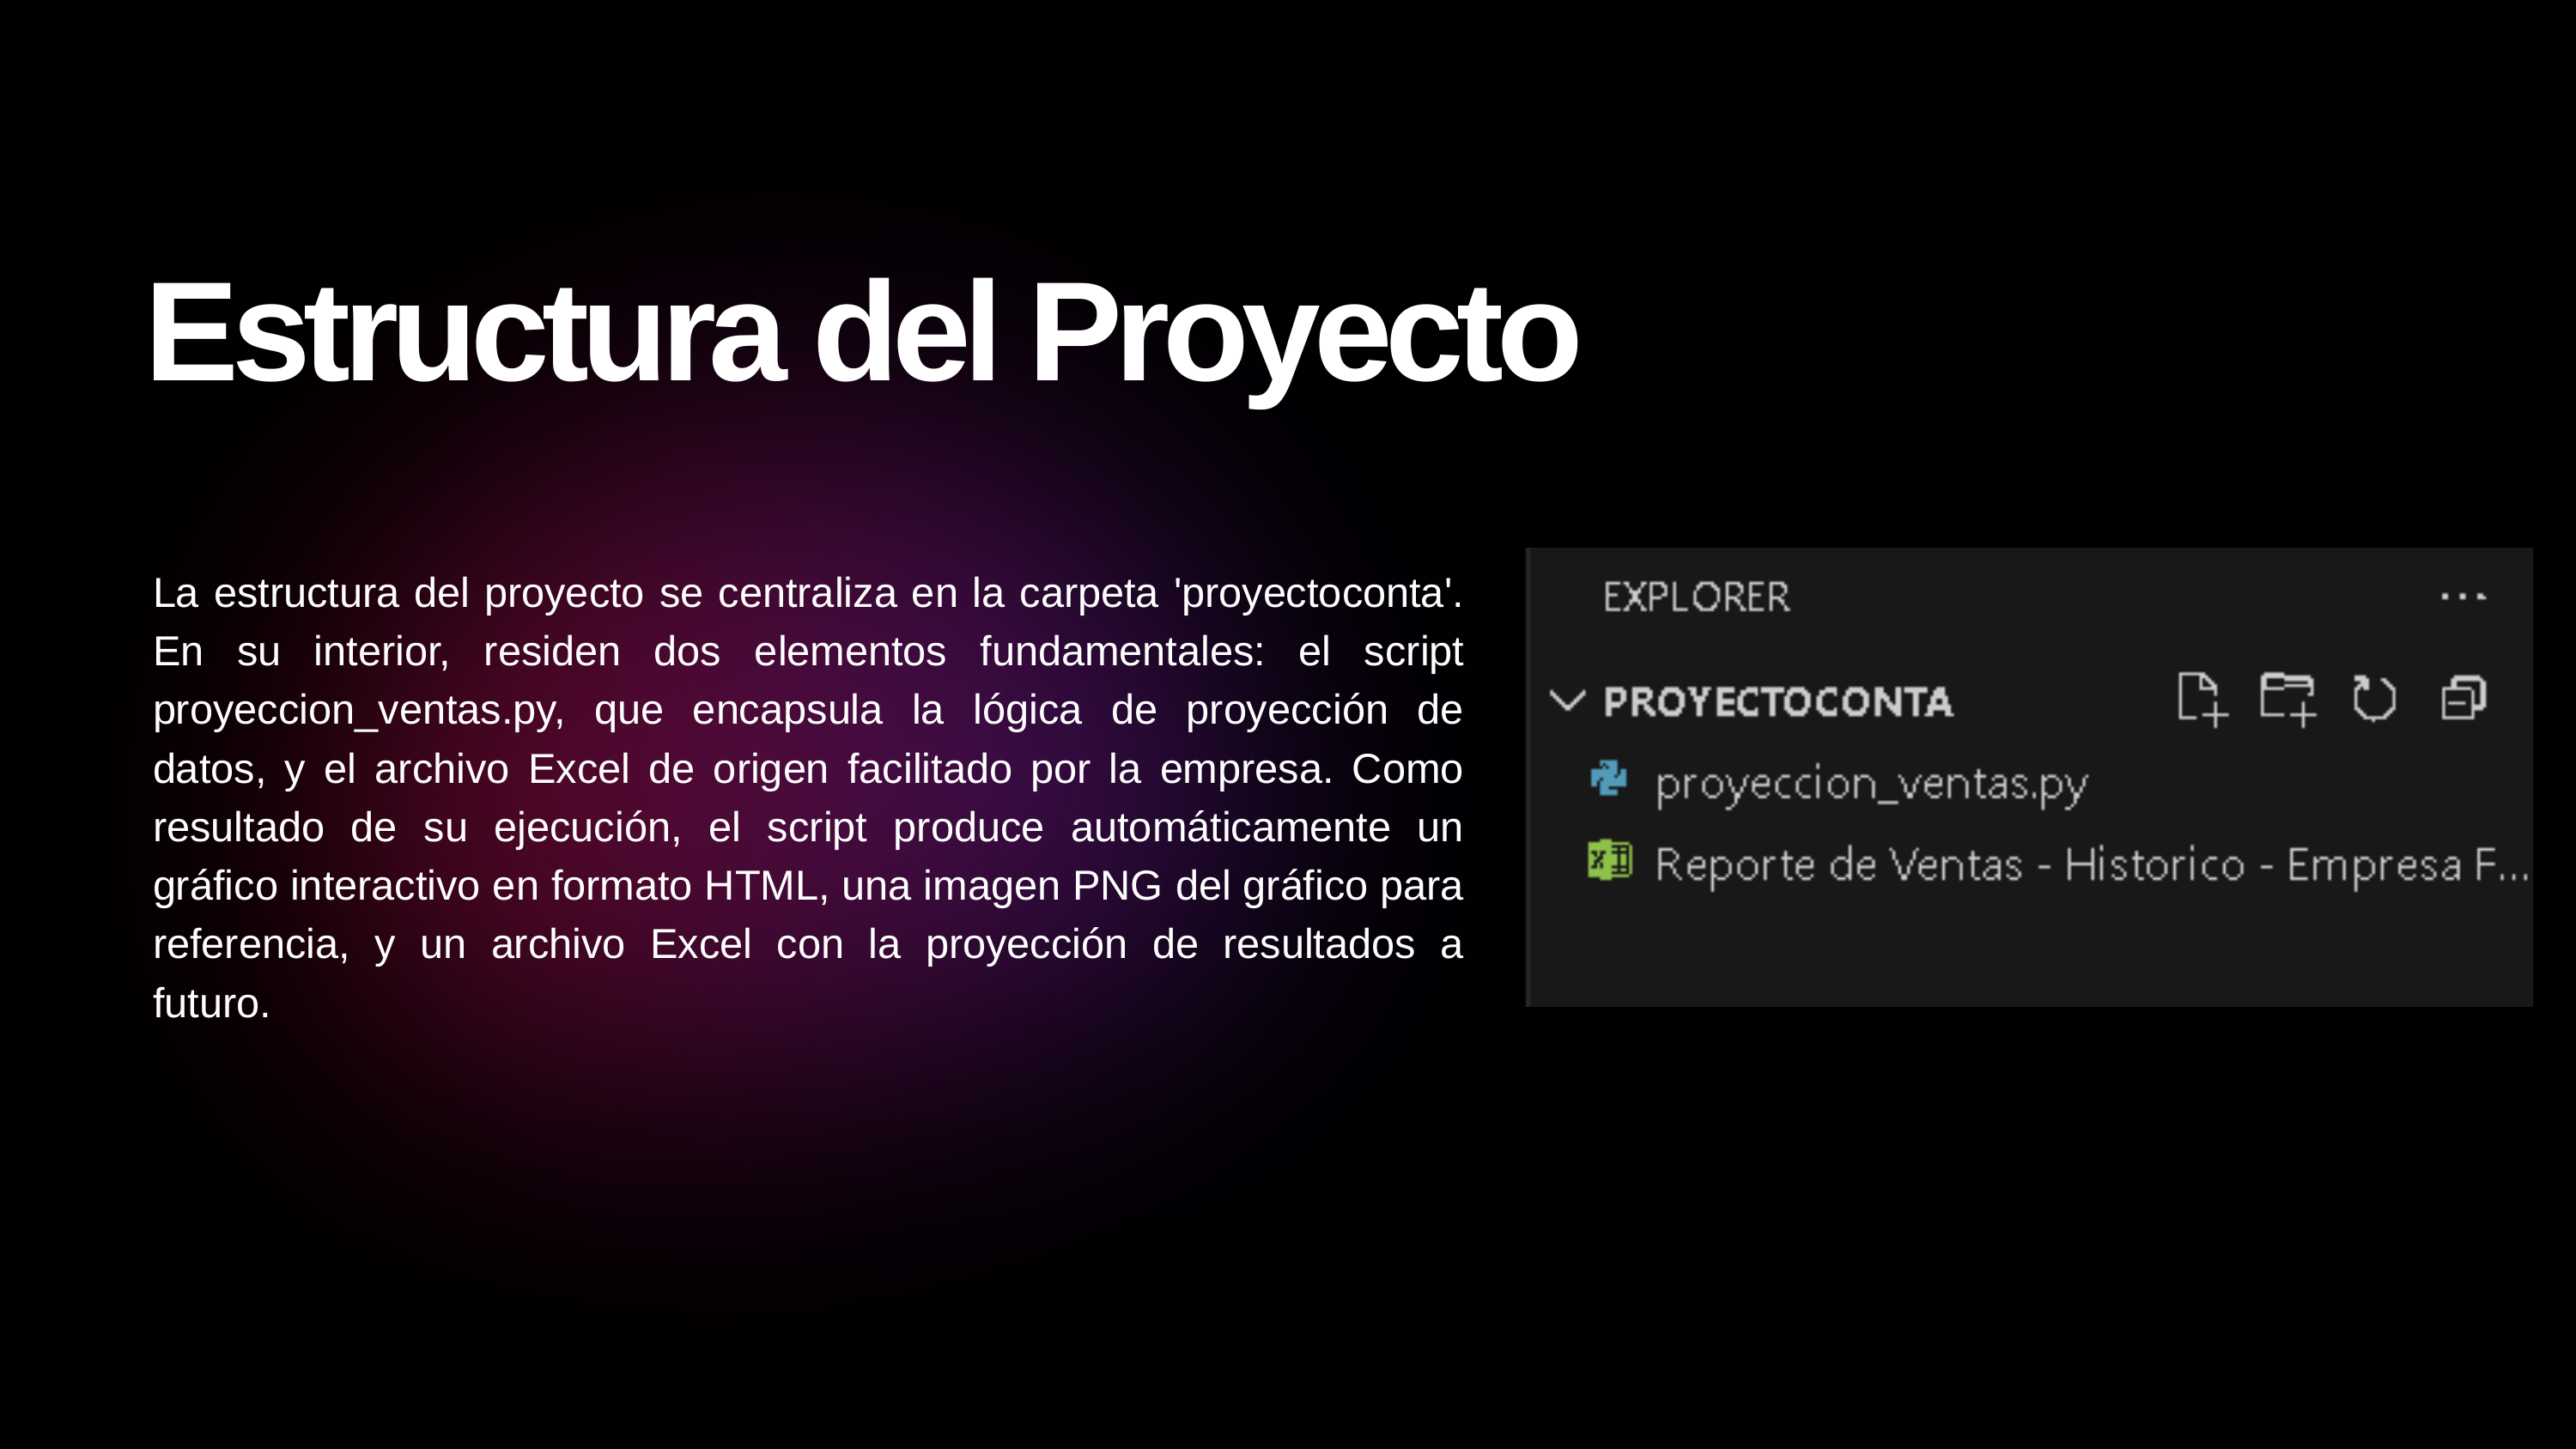

Estructura del Proyecto

La estructura del proyecto se centraliza en la carpeta 'proyectoconta'. En su interior, residen dos elementos fundamentales: el script proyeccion_ventas.py, que encapsula la lógica de proyección de datos, y el archivo Excel de origen facilitado por la empresa. Como resultado de su ejecución, el script produce automáticamente un gráfico interactivo en formato HTML, una imagen PNG del gráfico para referencia, y un archivo Excel con la proyección de resultados a futuro.